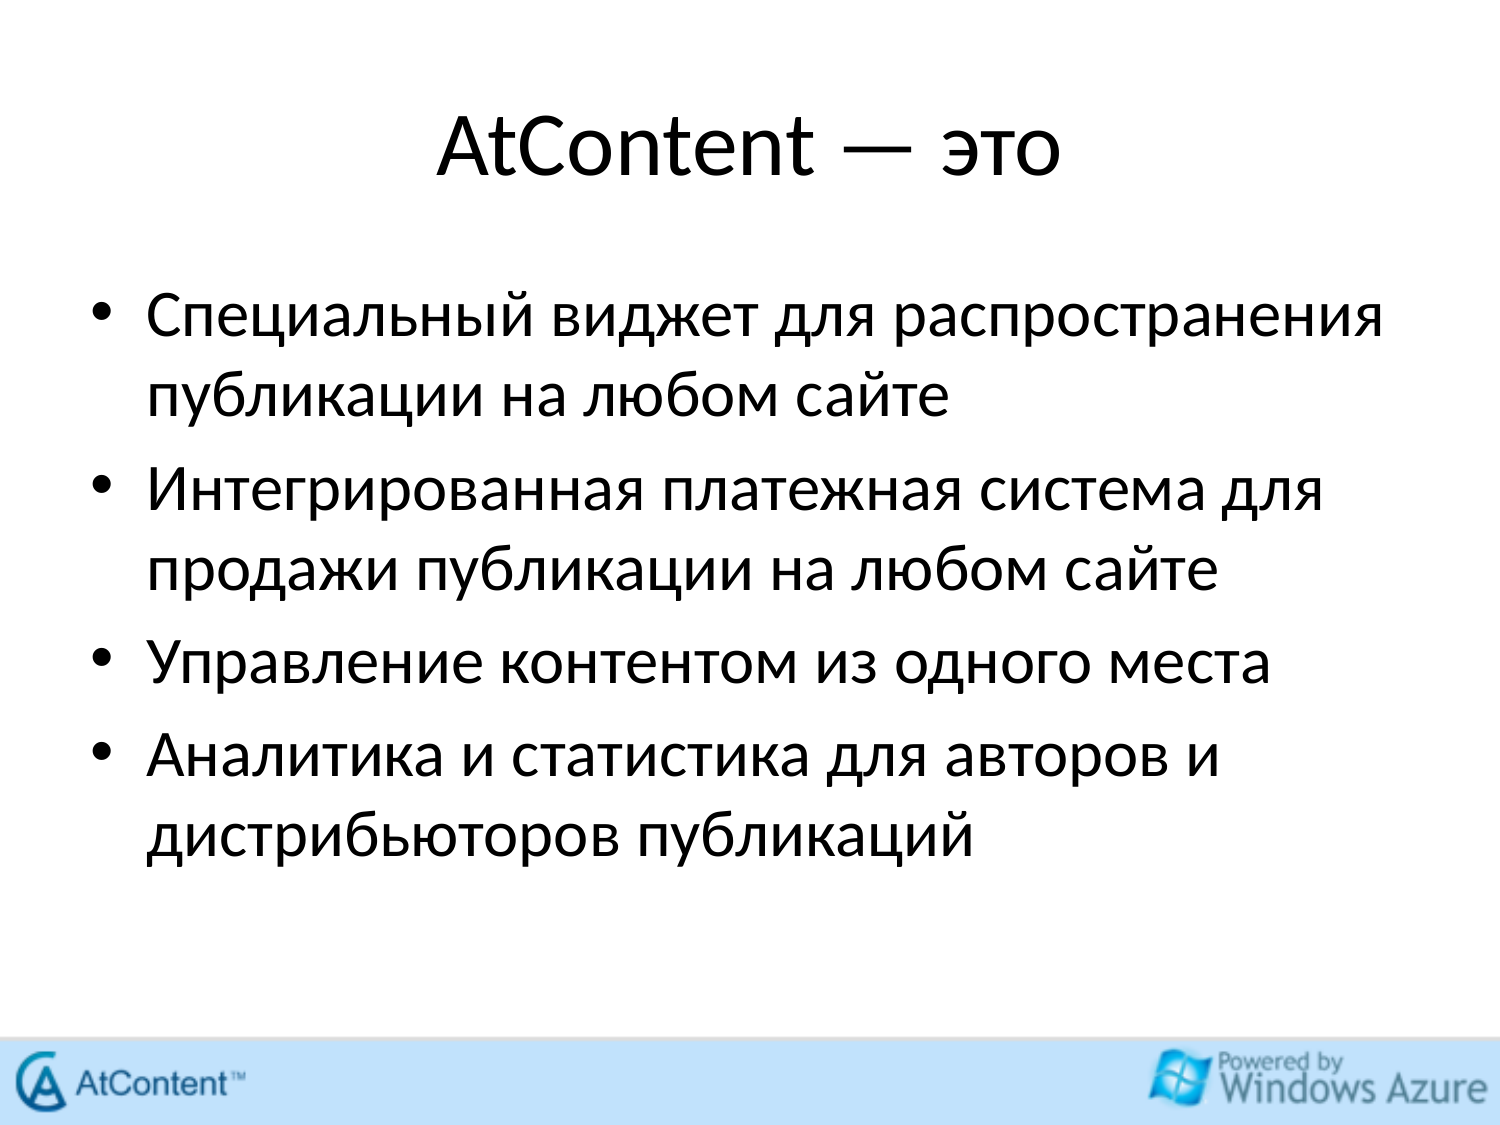

# AtContent — это
Специальный виджет для распространения публикации на любом сайте
Интегрированная платежная система для продажи публикации на любом сайте
Управление контентом из одного места
Аналитика и статистика для авторов и дистрибьюторов публикаций